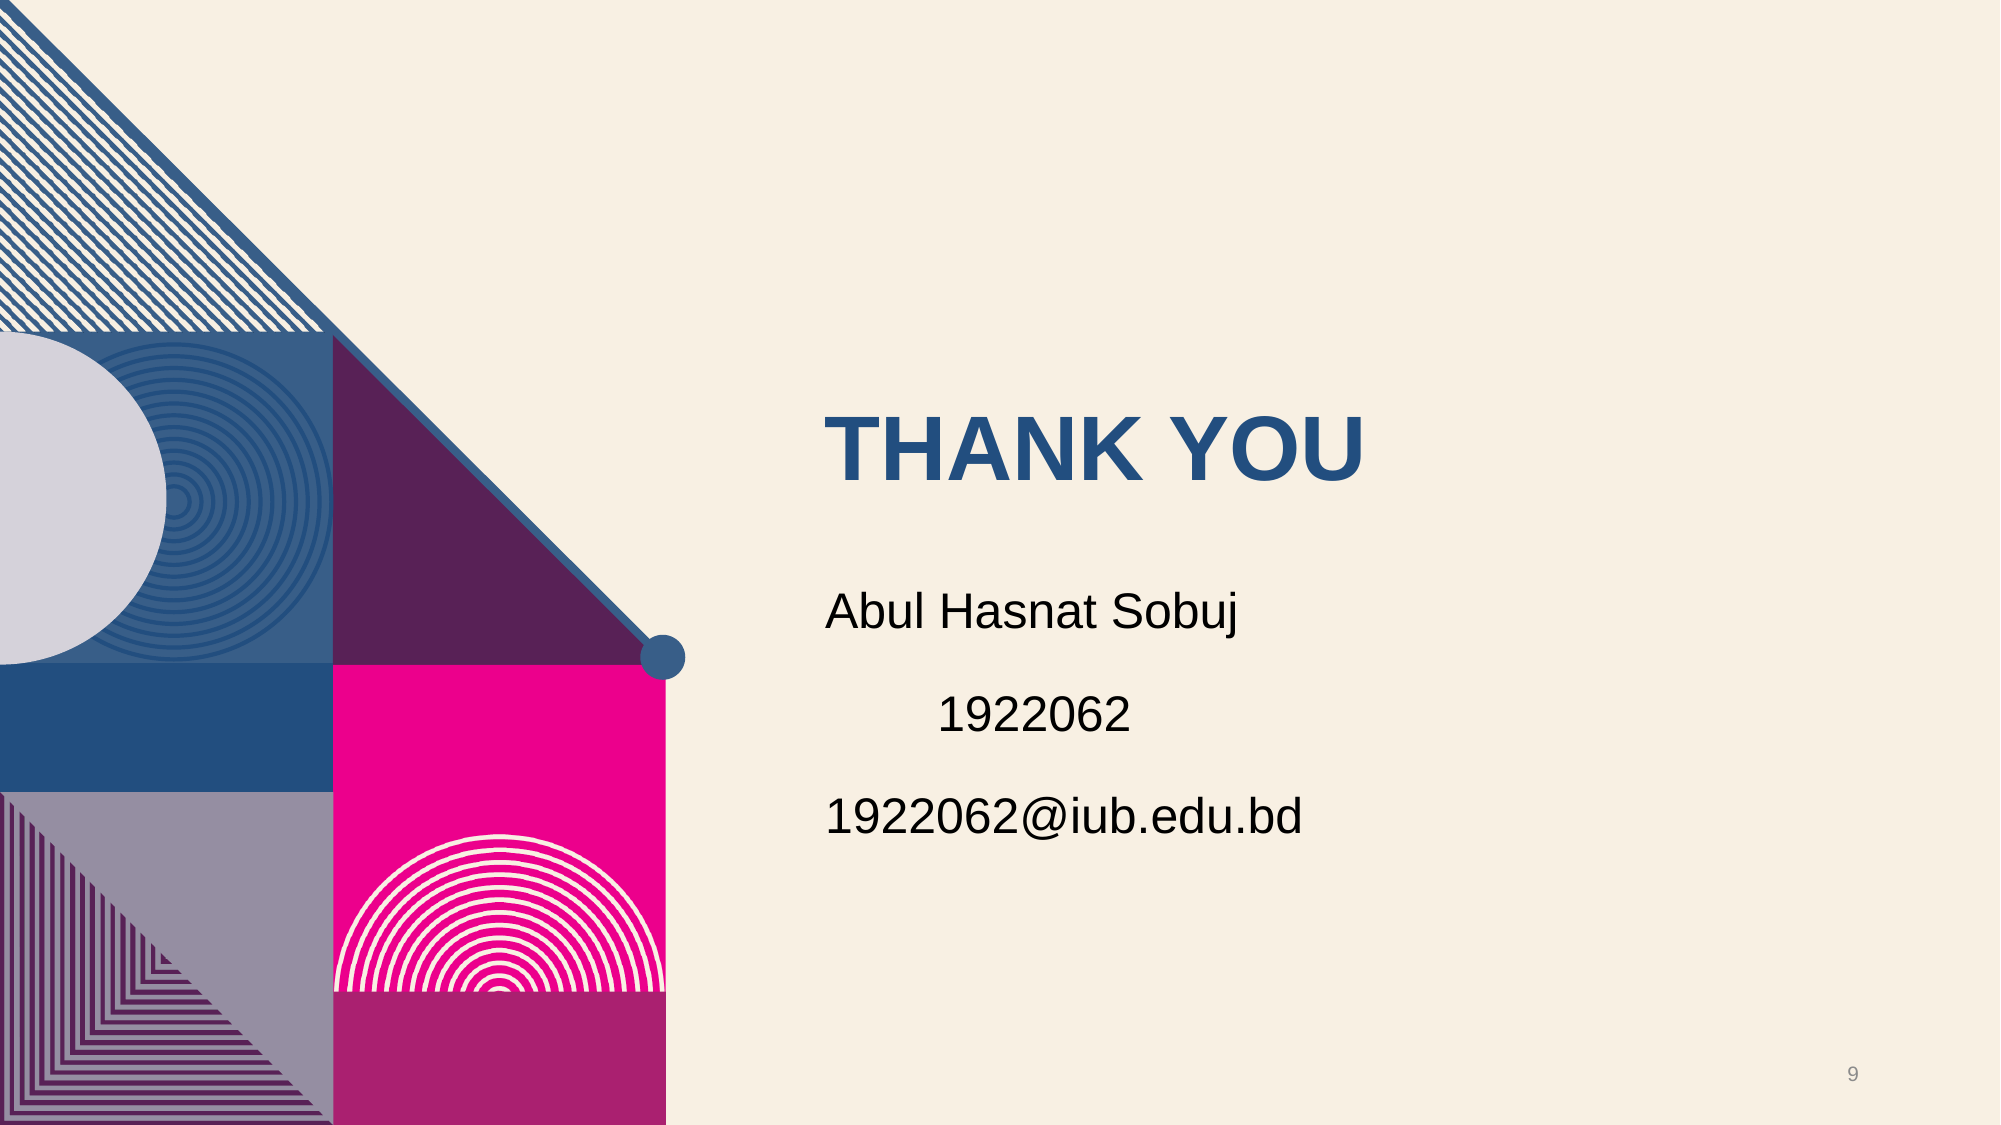

# THANK YOU
Abul Hasnat Sobuj
        1922062
1922062@iub.edu.bd
9